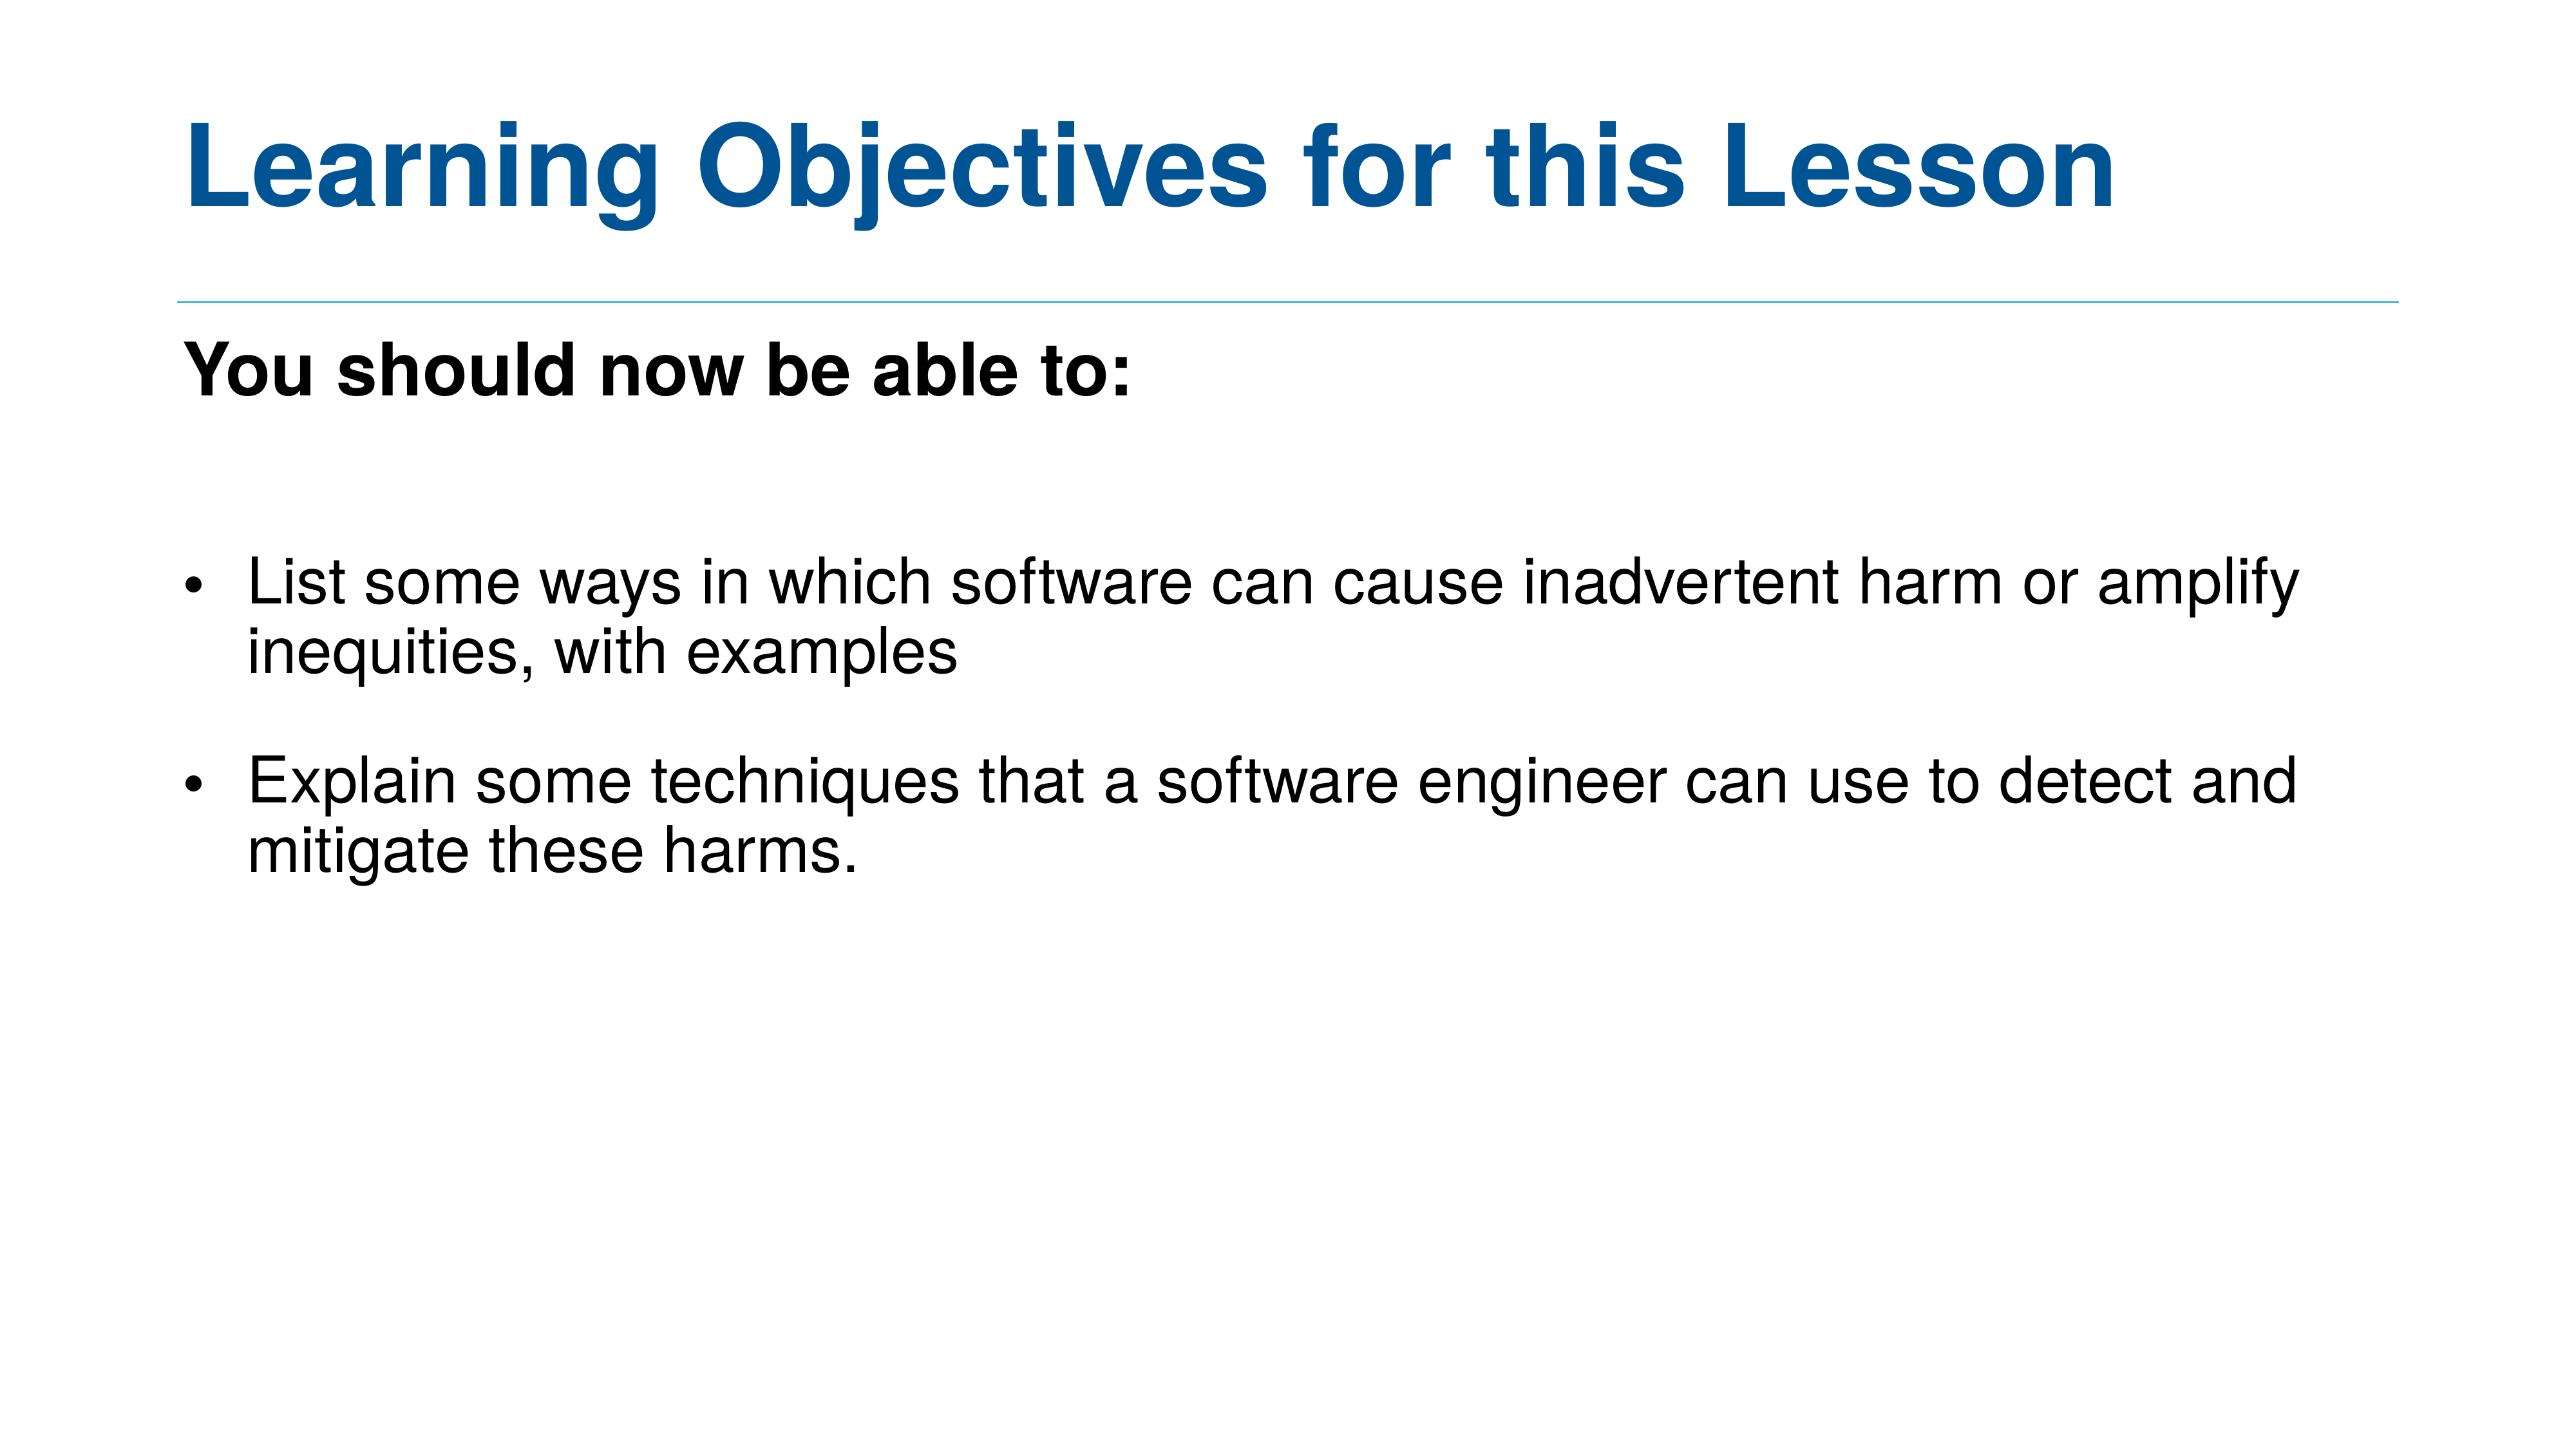

# Learning Objectives for this Lesson
You should now be able to:
List some ways in which software can cause inadvertent harm or amplify inequities, with examples
Explain some techniques that a software engineer can use to detect and mitigate these harms.